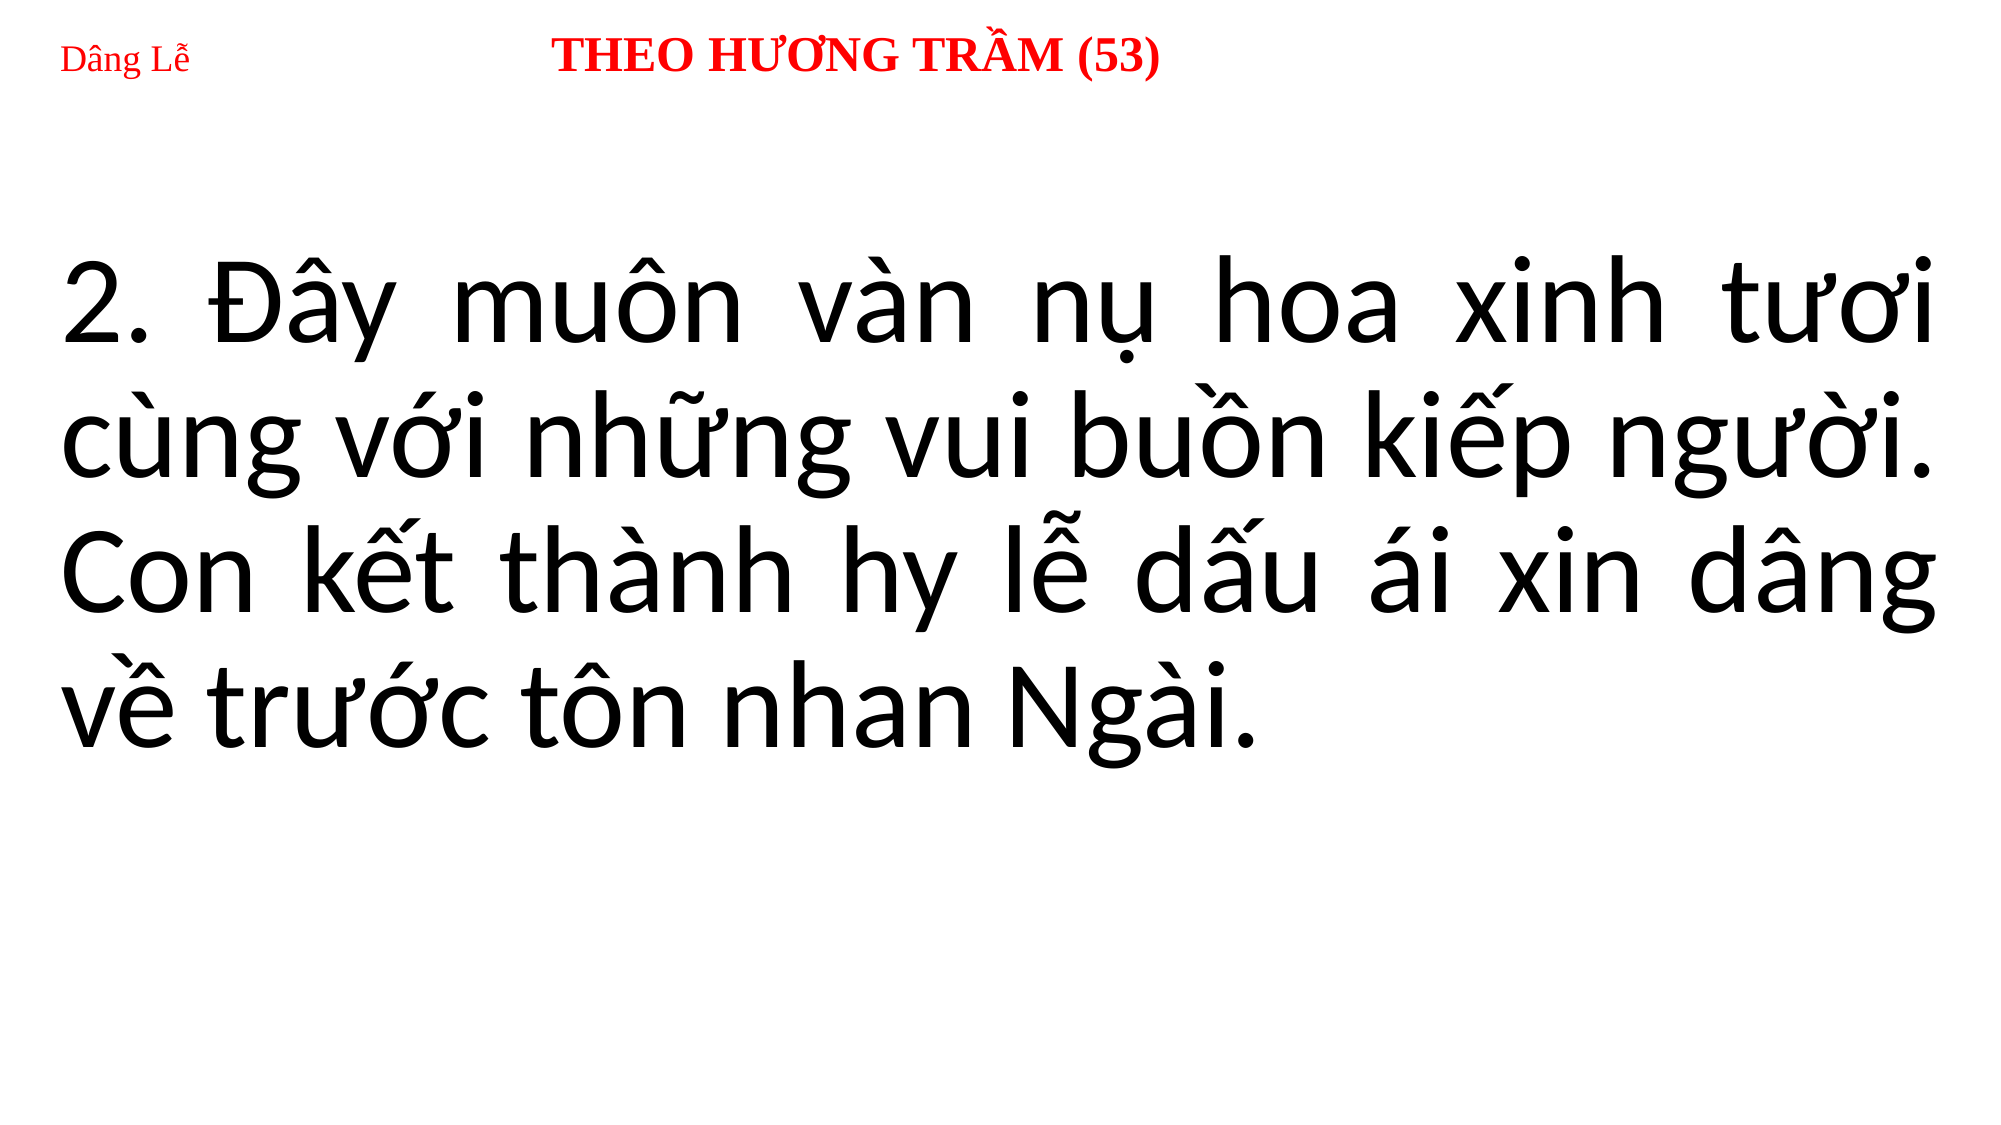

# Dâng Lễ                                      THEO HƯƠNG TRẦM (53)
2. Đây muôn vàn nụ hoa xinh tươi cùng với những vui buồn kiếp người. Con kết thành hy lễ dấu ái xin dâng về trước tôn nhan Ngài.